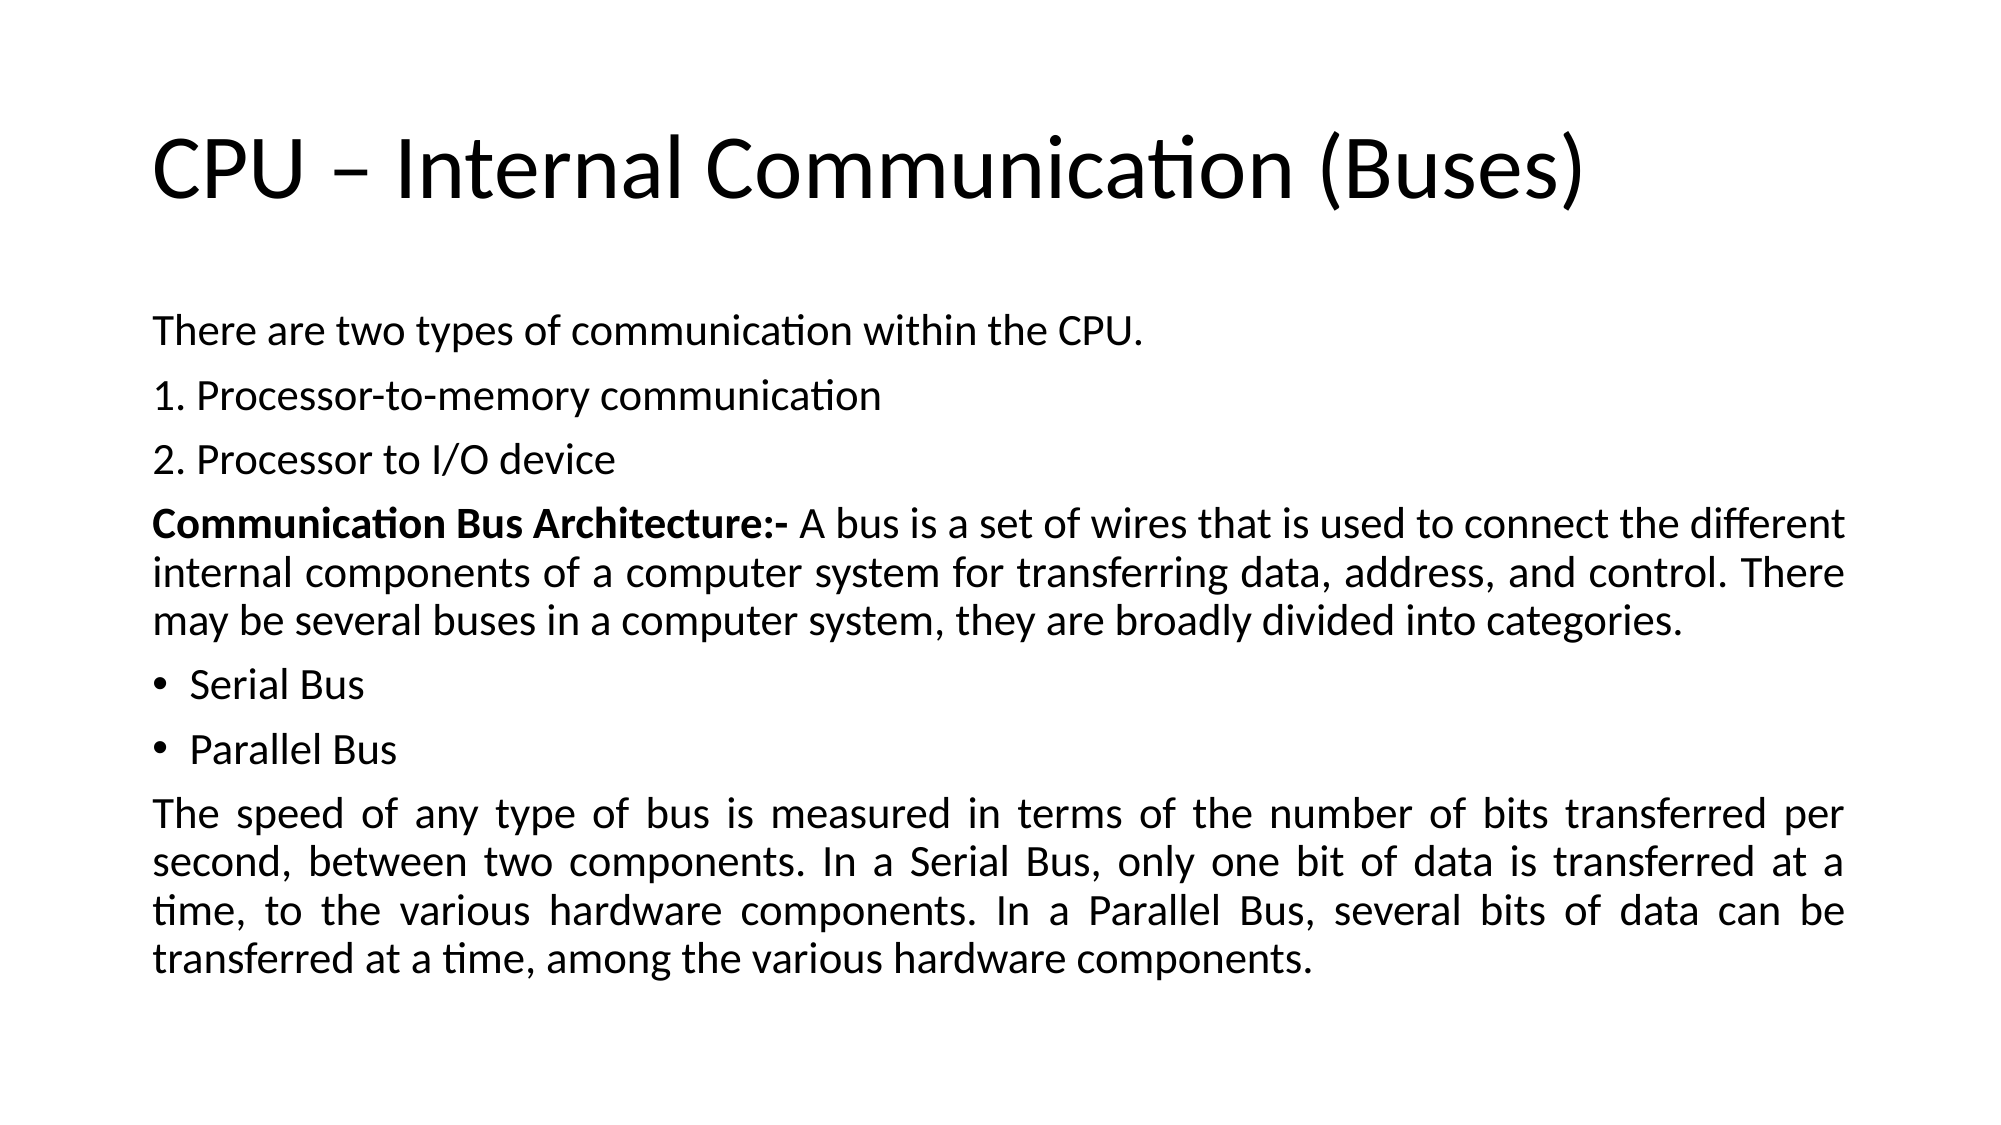

# CPU – Internal Communication (Buses)
There are two types of communication within the CPU.
1. Processor-to-memory communication
2. Processor to I/O device
Communication Bus Architecture:- A bus is a set of wires that is used to connect the different internal components of a computer system for transferring data, address, and control. There may be several buses in a computer system, they are broadly divided into categories.
Serial Bus
Parallel Bus
The speed of any type of bus is measured in terms of the number of bits transferred per second, between two components. In a Serial Bus, only one bit of data is transferred at a time, to the various hardware components. In a Parallel Bus, several bits of data can be transferred at a time, among the various hardware components.